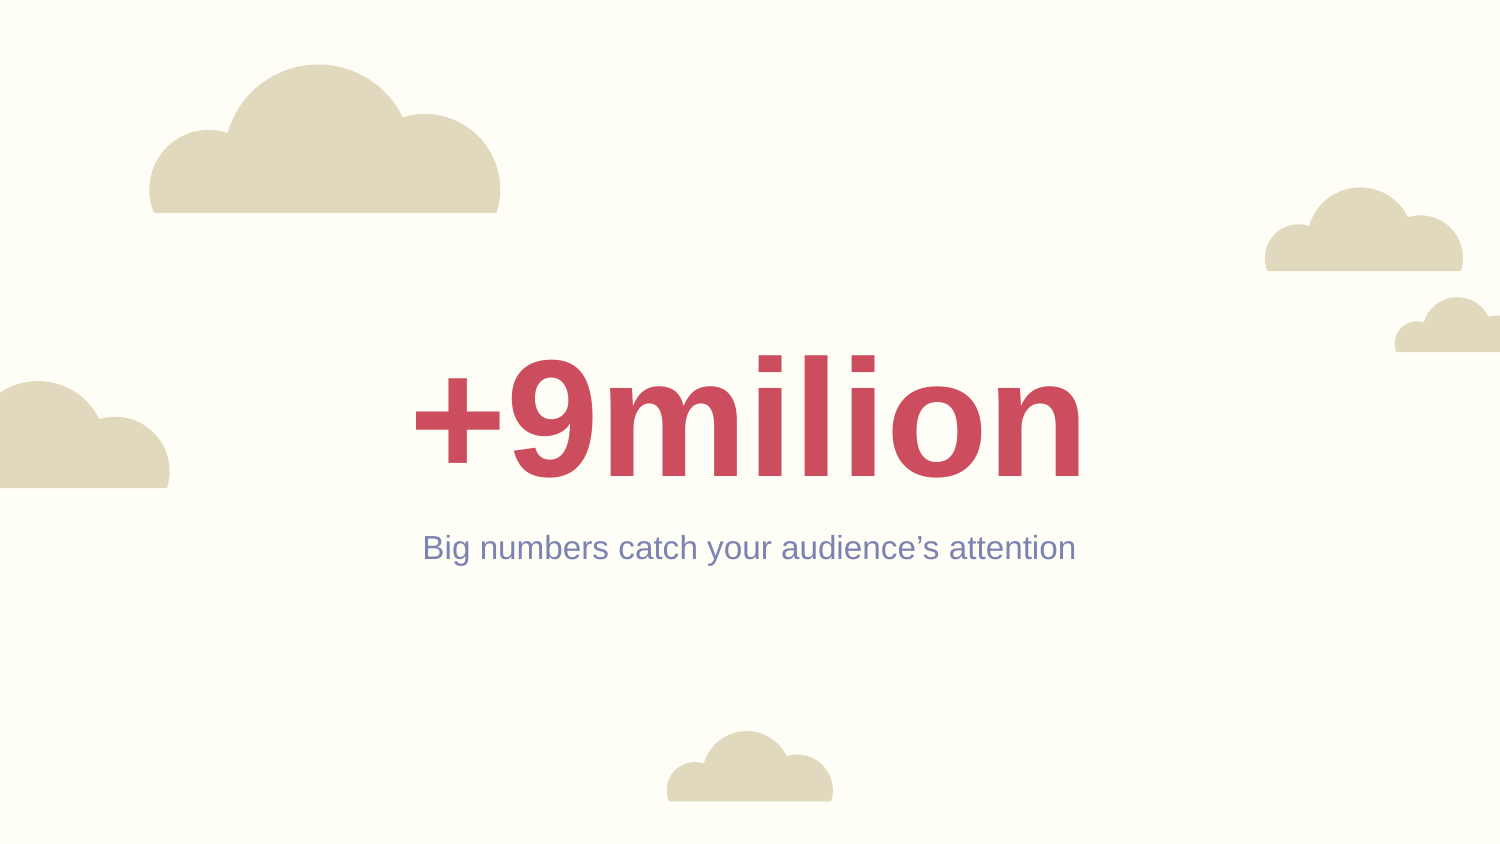

# +9milion
Big numbers catch your audience’s attention